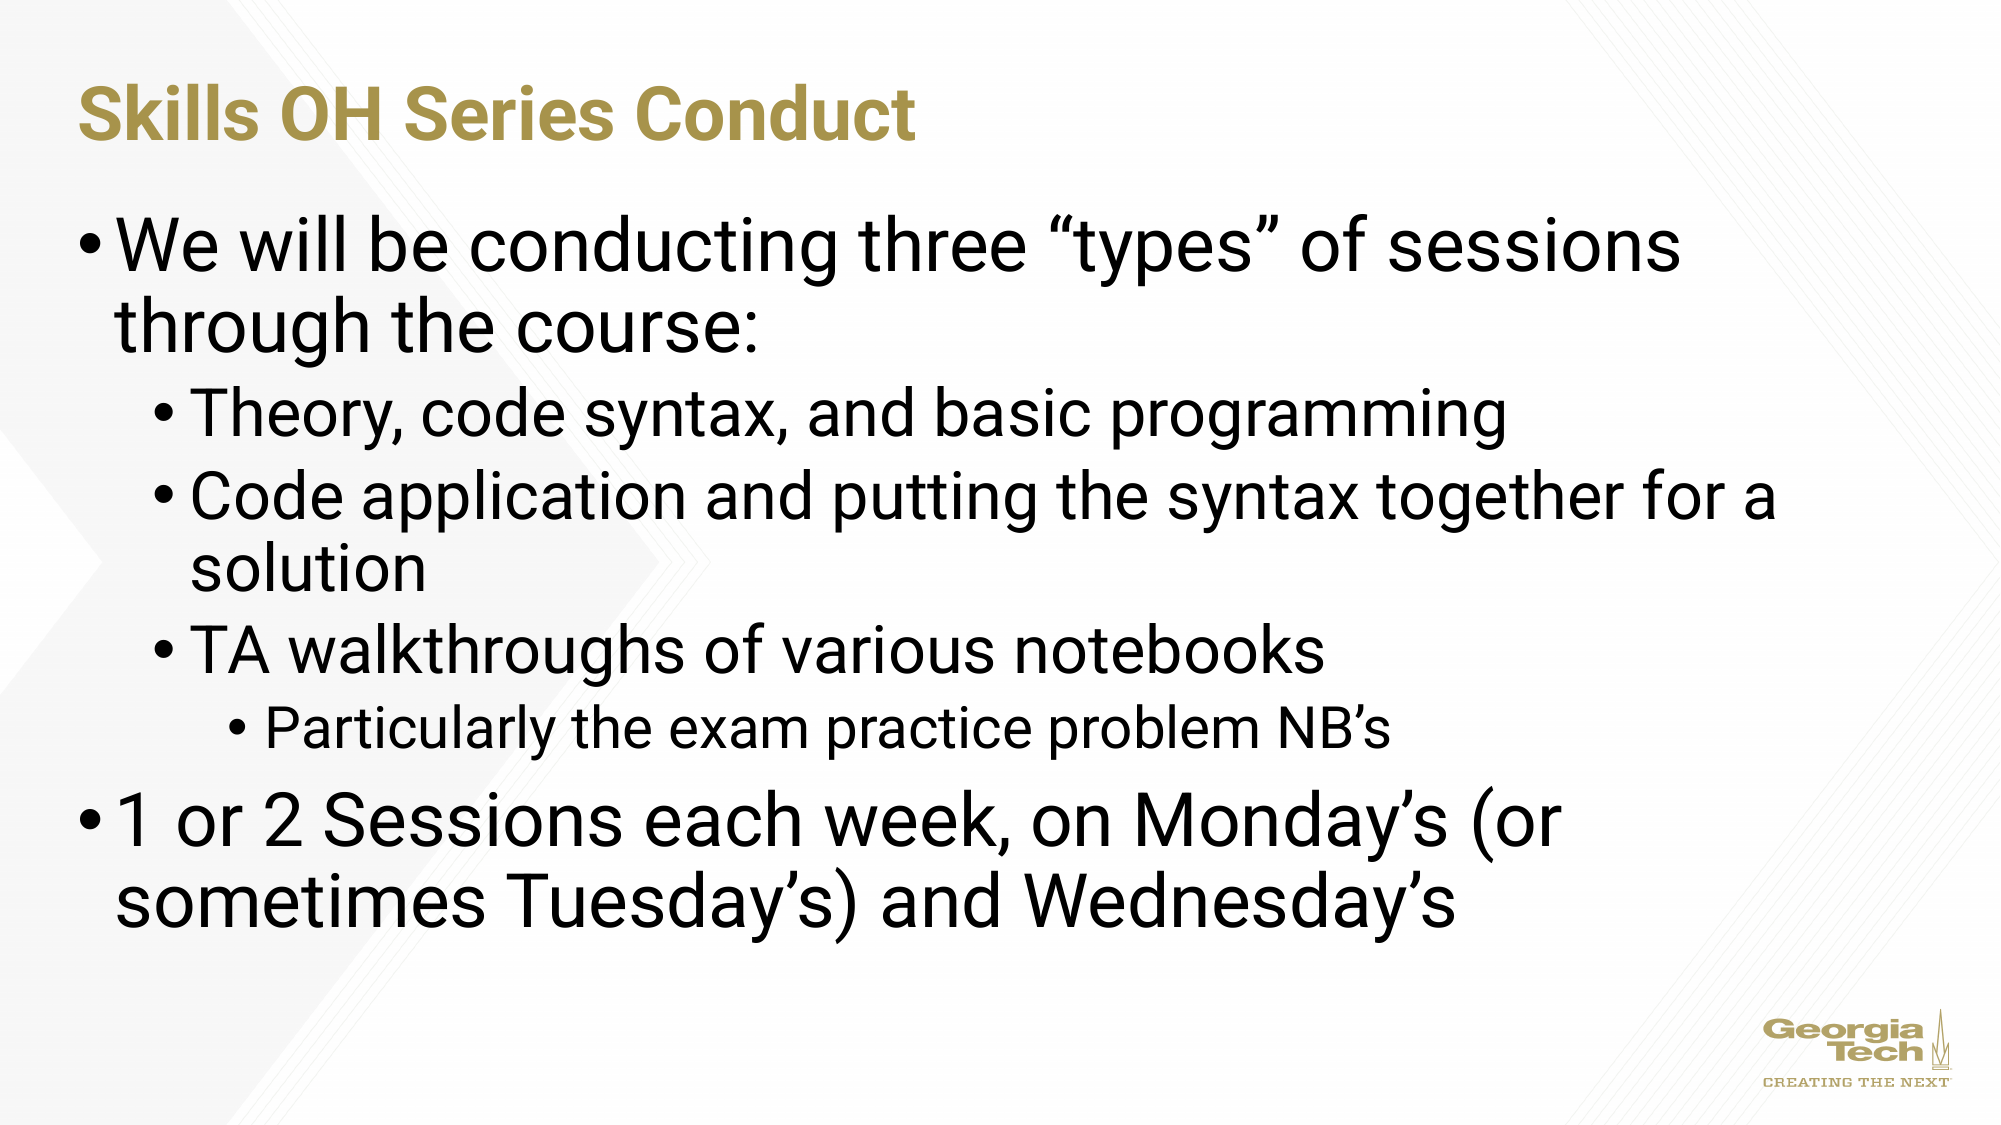

# Skills OH Series Conduct
We will be conducting three “types” of sessions through the course:
Theory, code syntax, and basic programming
Code application and putting the syntax together for a solution
TA walkthroughs of various notebooks
Particularly the exam practice problem NB’s
1 or 2 Sessions each week, on Monday’s (or sometimes Tuesday’s) and Wednesday’s